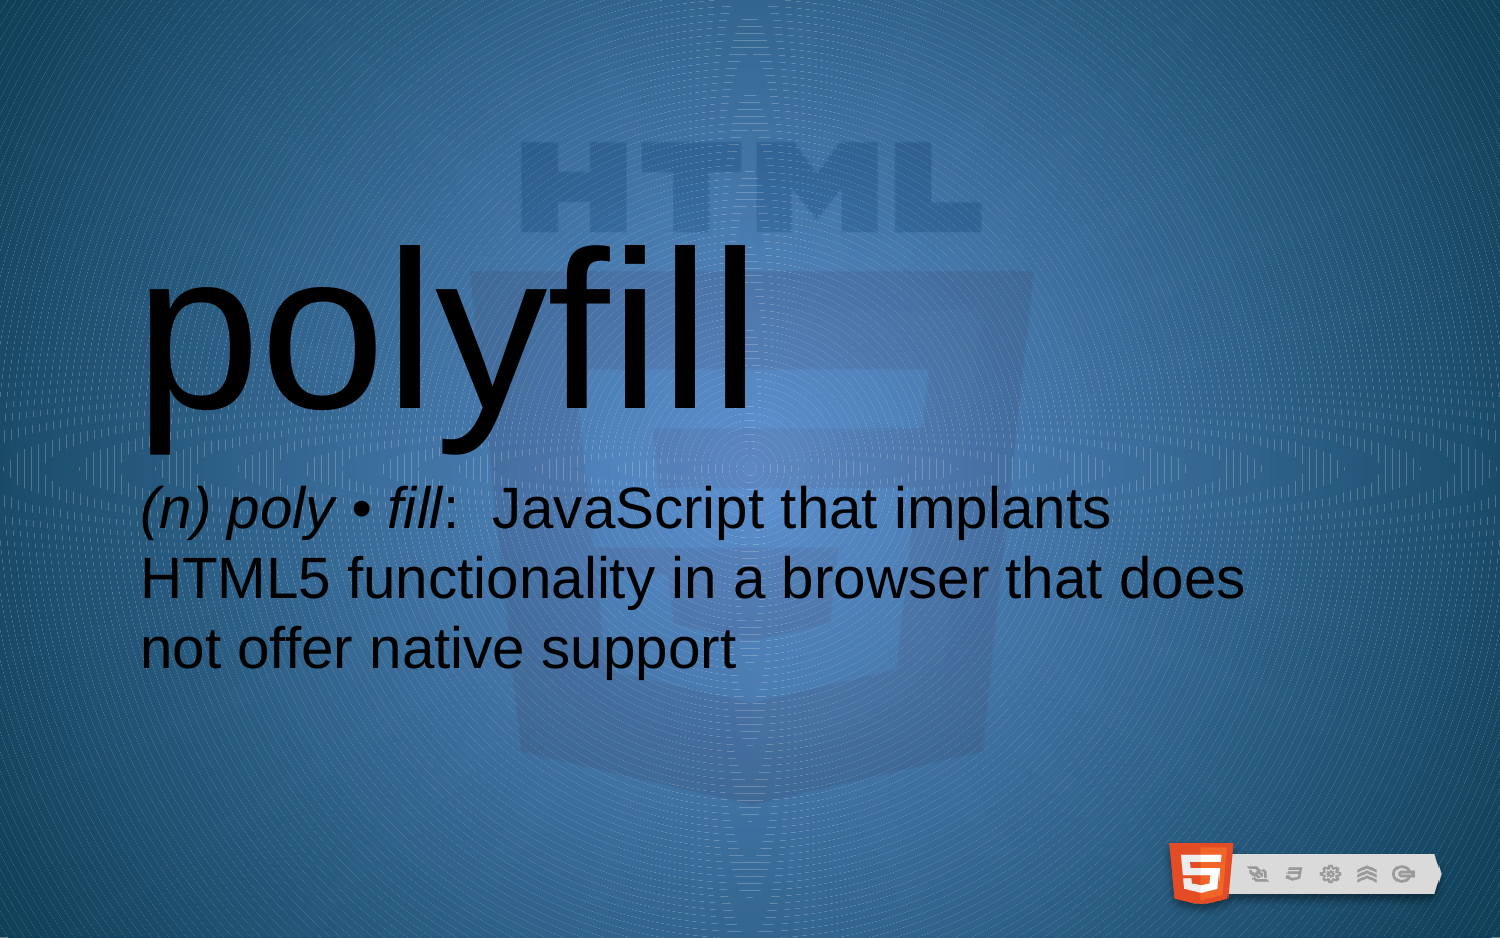

polyfill
(n) poly • fill:  JavaScript that implants HTML5 functionality in a browser that does not offer native support